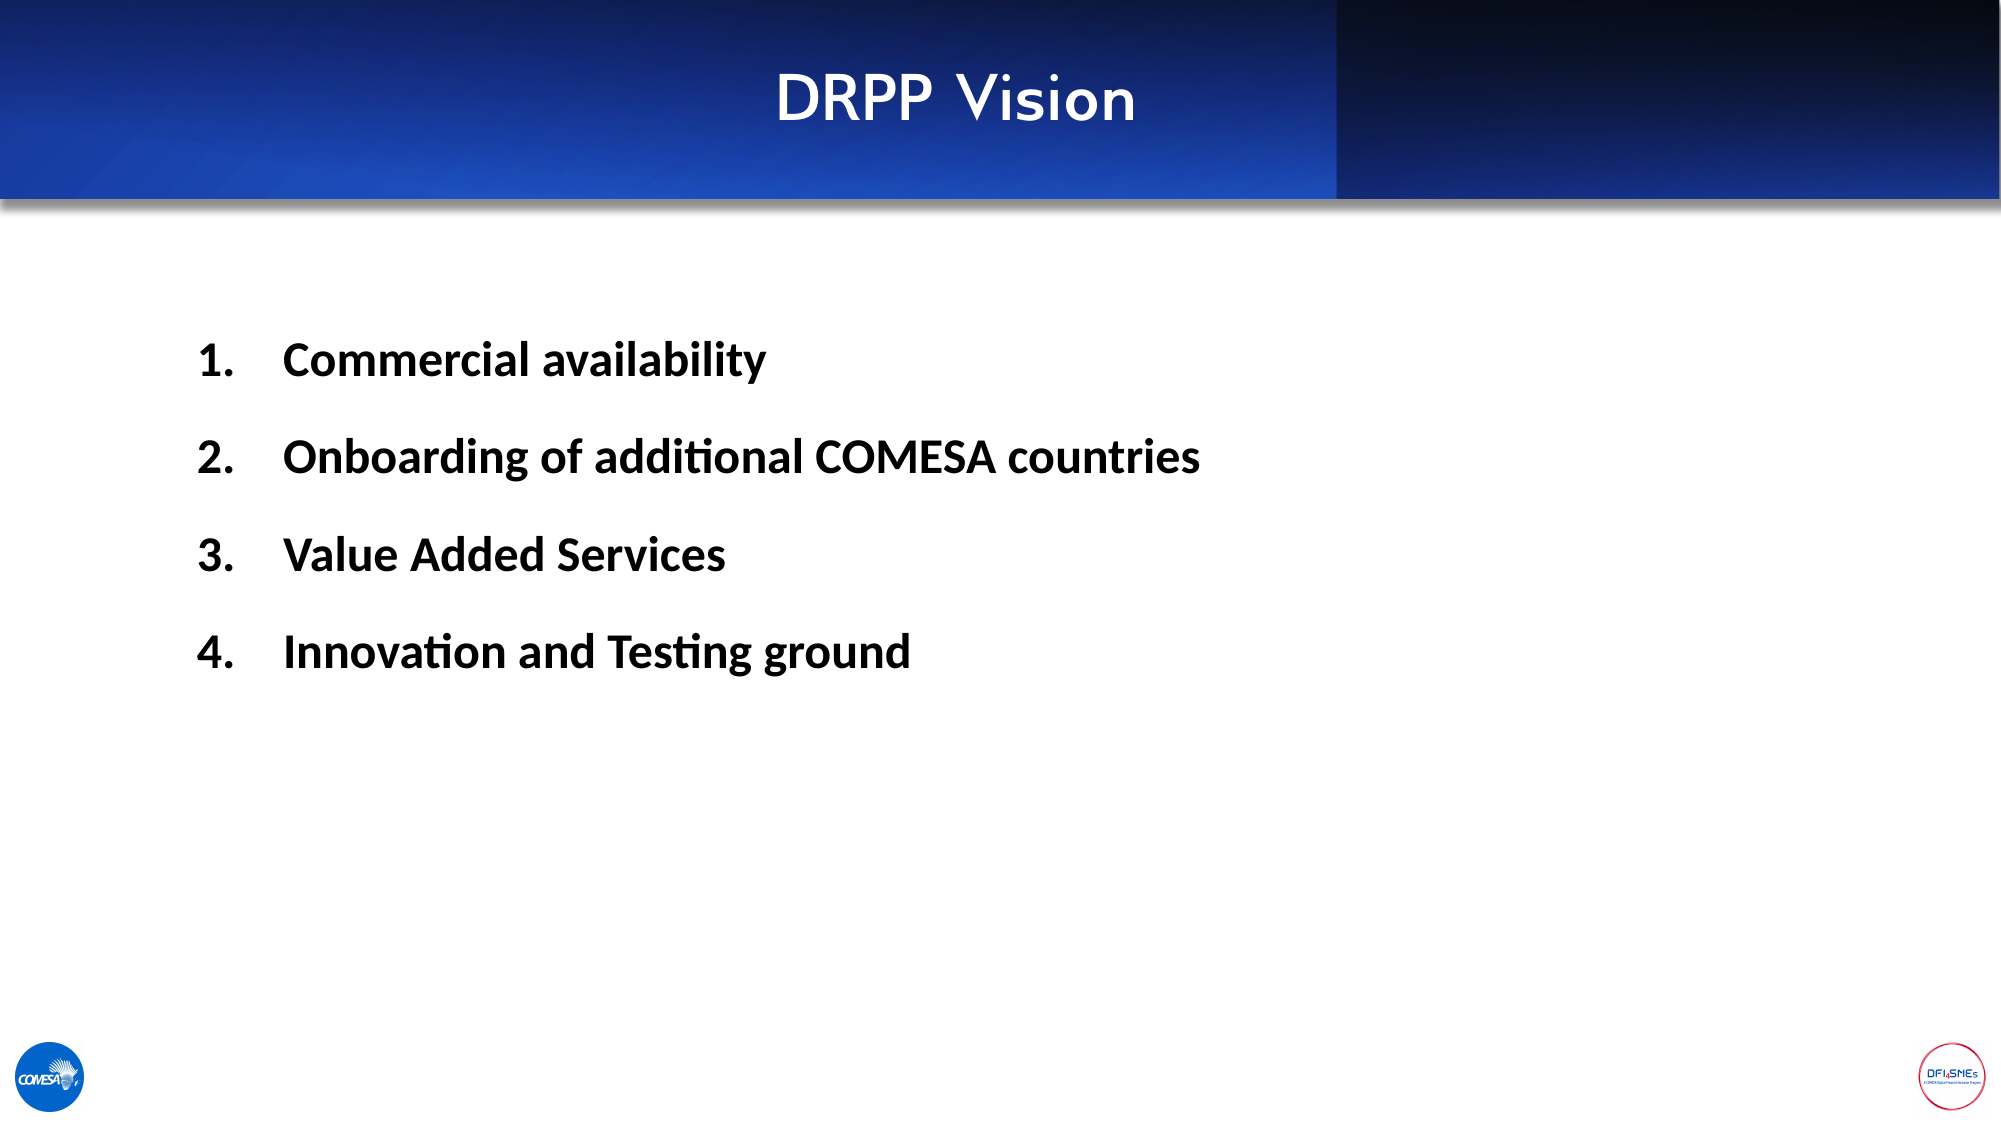

# DRPP Vision

 Commercial availability
 Onboarding of additional COMESA countries
 Value Added Services
 Innovation and Testing ground